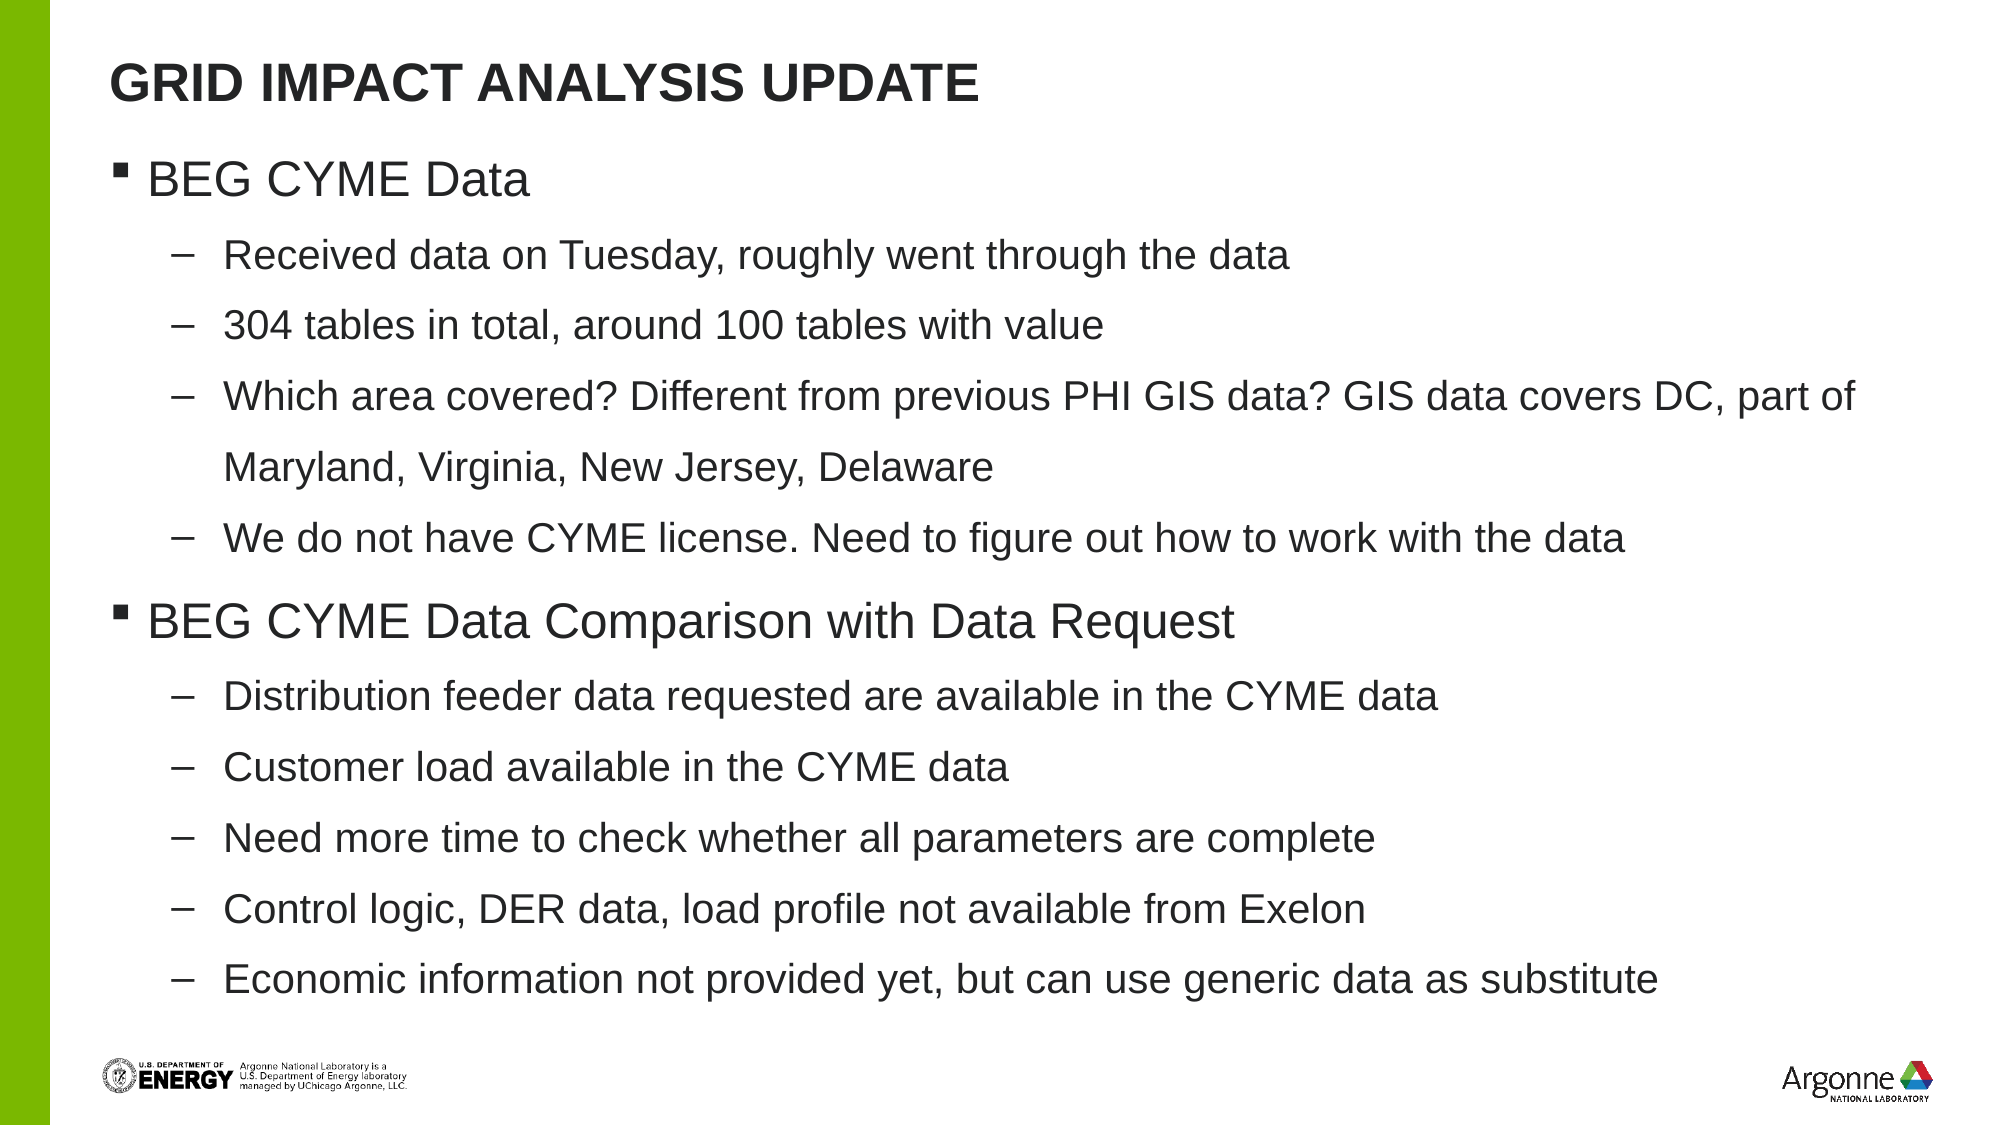

# Grid impact analysis update
BEG CYME Data
Received data on Tuesday, roughly went through the data
304 tables in total, around 100 tables with value
Which area covered? Different from previous PHI GIS data? GIS data covers DC, part of Maryland, Virginia, New Jersey, Delaware
We do not have CYME license. Need to figure out how to work with the data
BEG CYME Data Comparison with Data Request
Distribution feeder data requested are available in the CYME data
Customer load available in the CYME data
Need more time to check whether all parameters are complete
Control logic, DER data, load profile not available from Exelon
Economic information not provided yet, but can use generic data as substitute